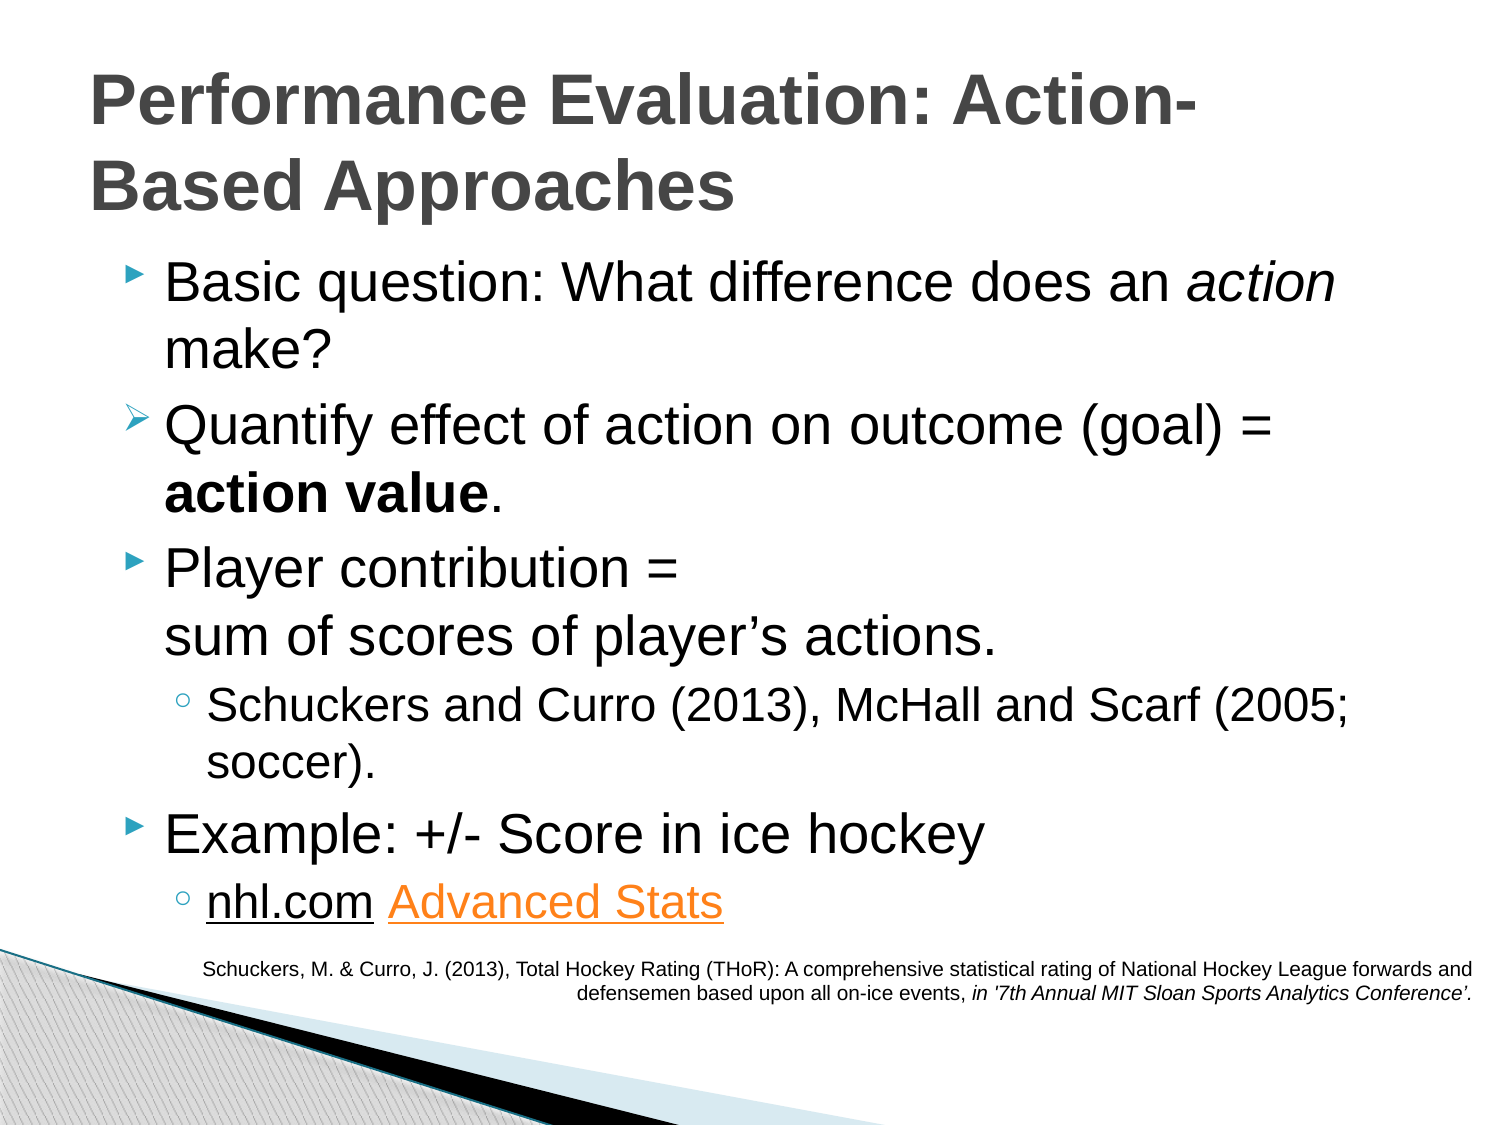

# Performance Evaluation: Action-Based Approaches
Basic question: What difference does an action make?
Quantify effect of action on outcome (goal) = action value.
Player contribution =
sum of scores of player’s actions.
Schuckers and Curro (2013), McHall and Scarf (2005; soccer).
Example: +/- Score in ice hockey
nhl.com Advanced Stats
Schuckers, M. & Curro, J. (2013), Total Hockey Rating (THoR): A comprehensive statistical rating of National Hockey League forwards and defensemen based upon all on-ice events, in '7th Annual MIT Sloan Sports Analytics Conference’.